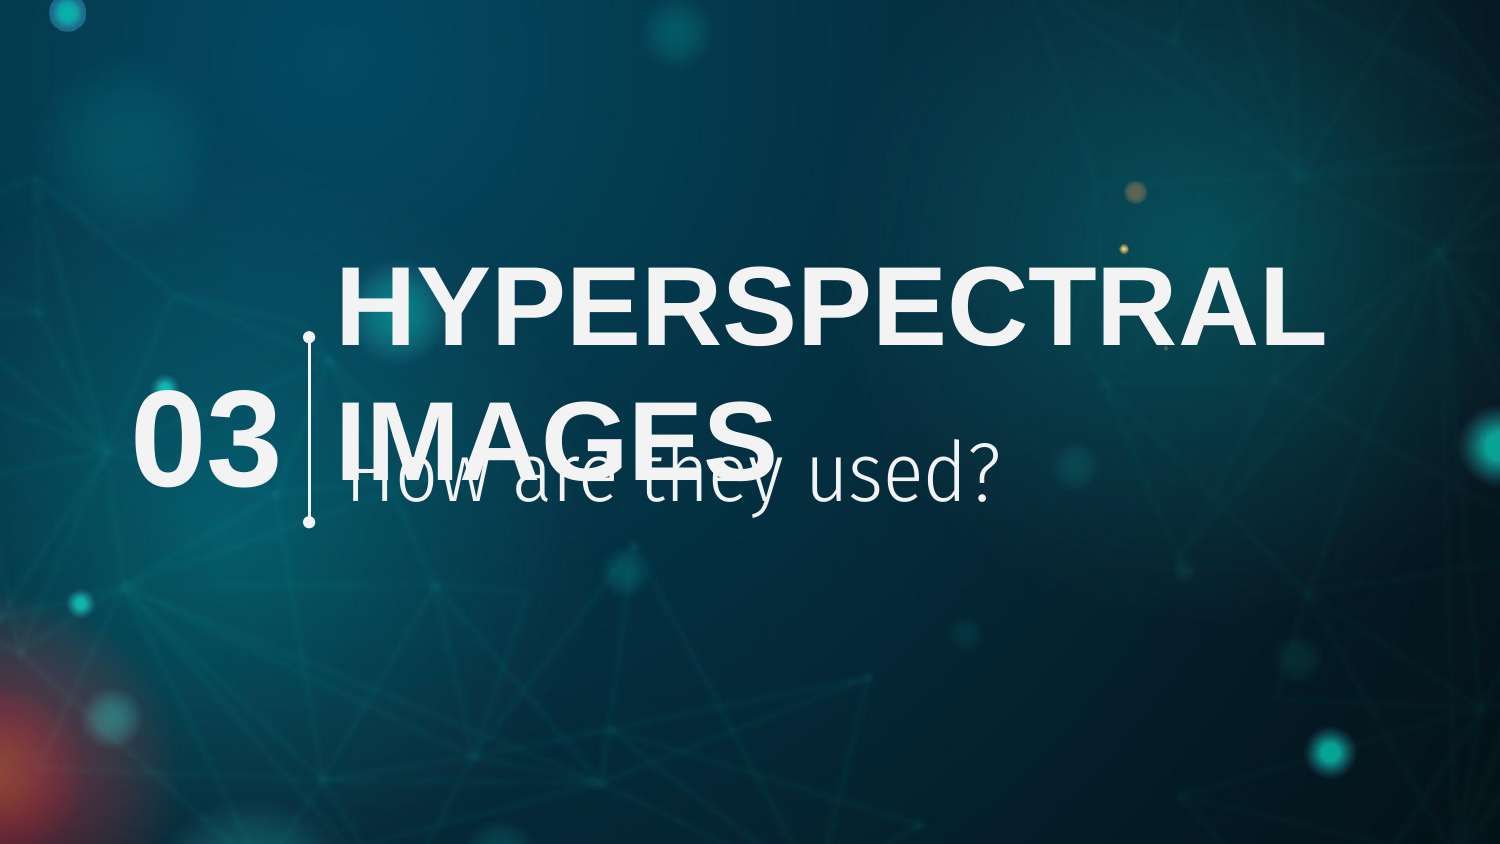

# HYPERSPECTRAL IMAGES
03
How are they used?